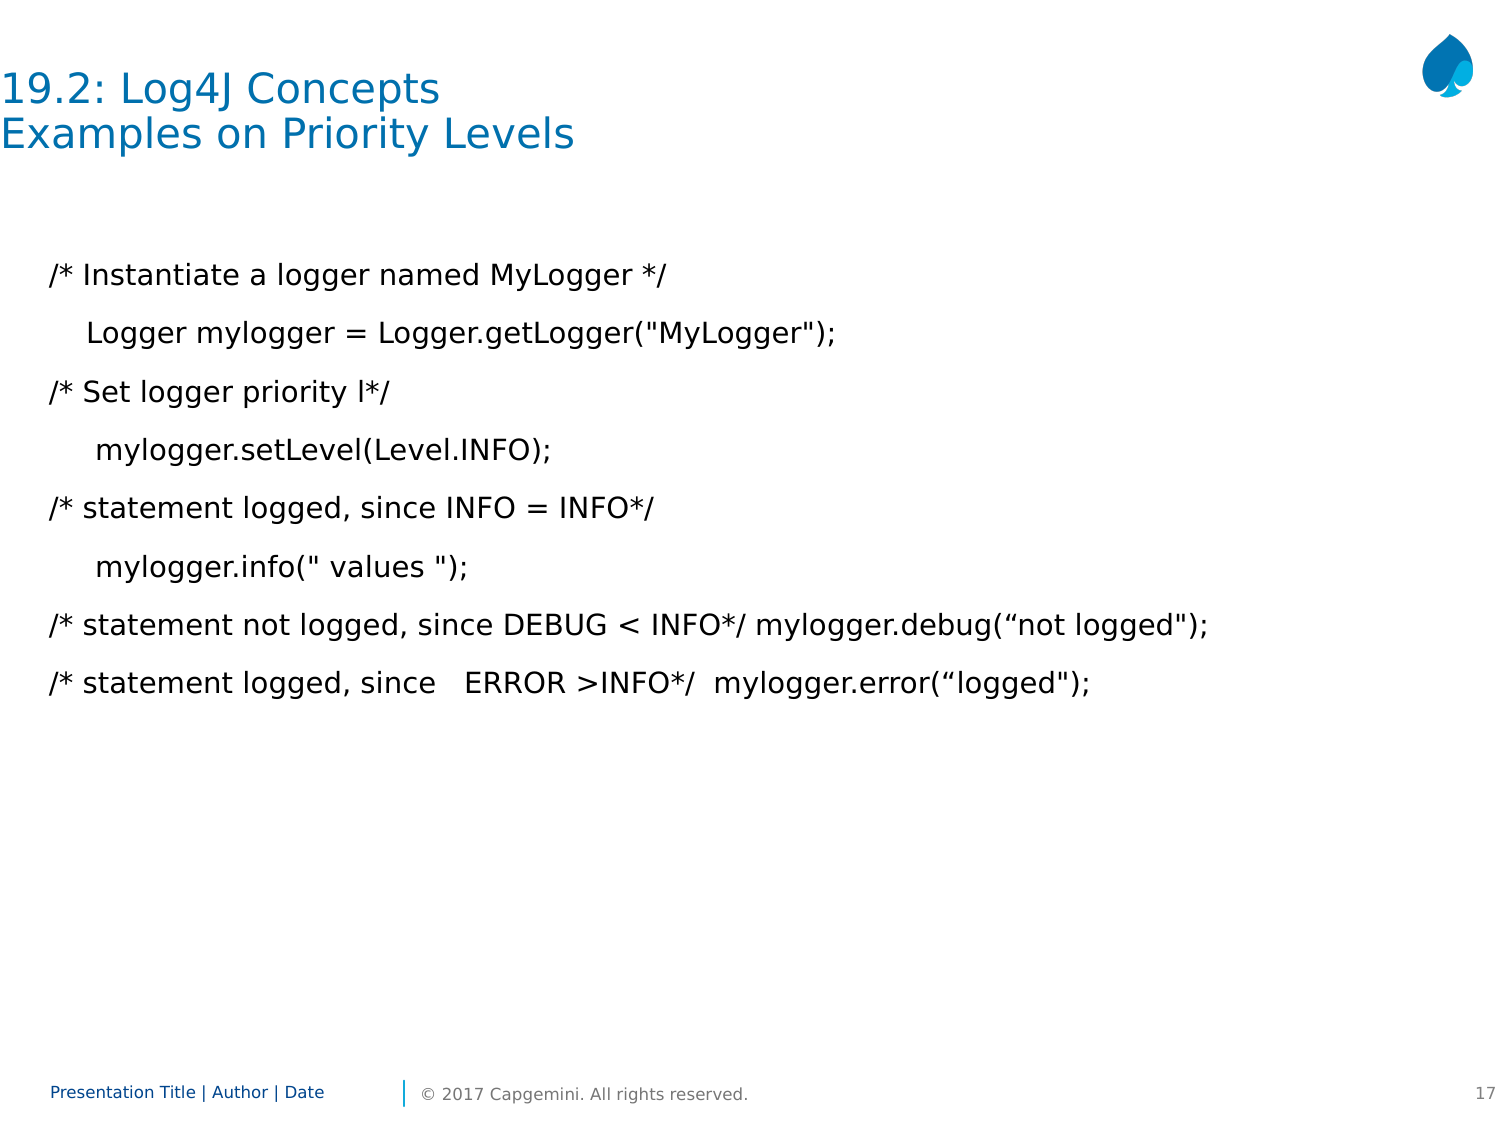

19.2: Log4J Concepts
Examples on Priority Levels
/* Instantiate a logger named MyLogger */
    Logger mylogger = Logger.getLogger("MyLogger");
/* Set logger priority l*/
     mylogger.setLevel(Level.INFO);
/* statement logged, since INFO = INFO*/
     mylogger.info(" values ");
/* statement not logged, since DEBUG < INFO*/ mylogger.debug(“not logged");
/* statement logged, since   ERROR >INFO*/  mylogger.error(“logged");